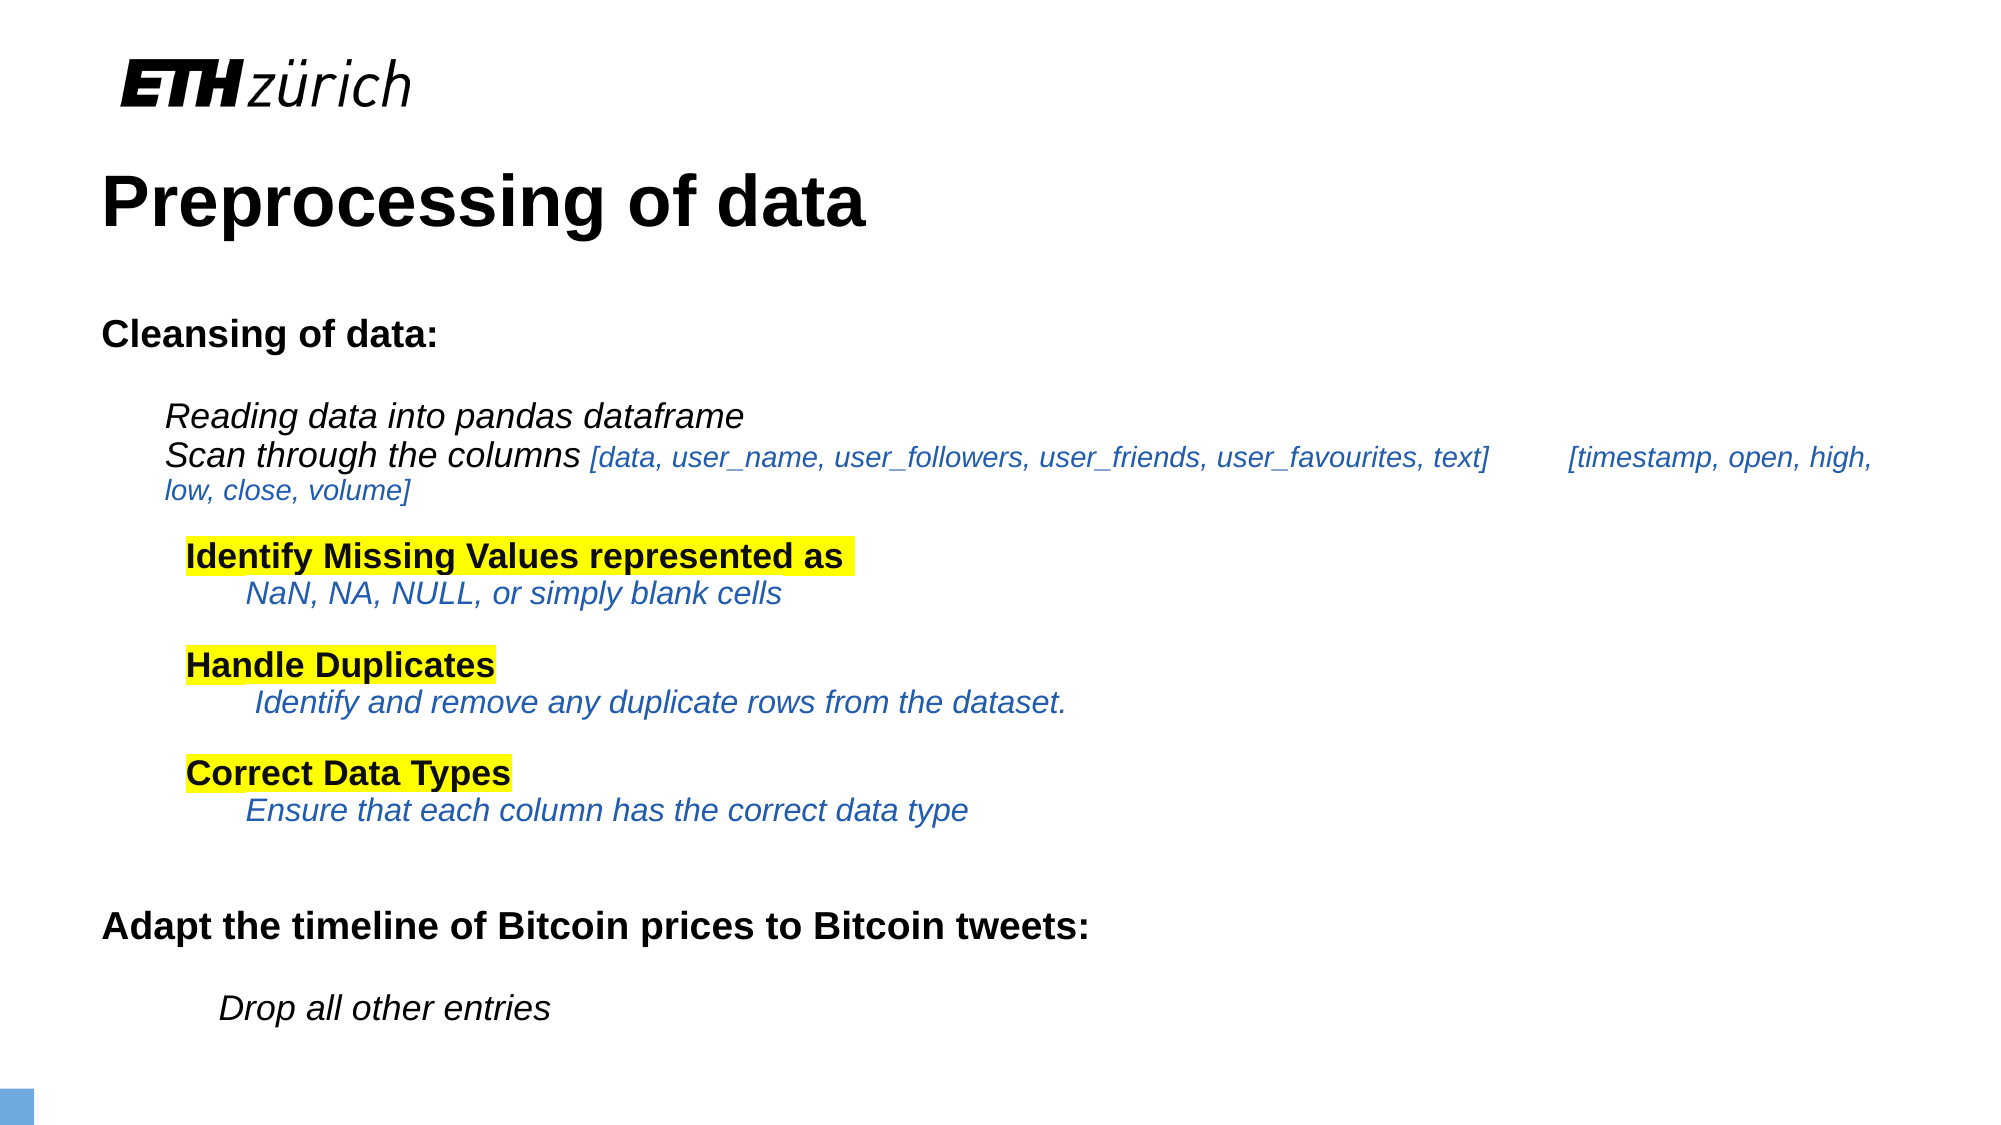

Preprocessing of data
Cleansing of data:

Reading data into pandas dataframe
Scan through the columns [data, user_name, user_followers, user_friends, user_favourites, text] and [timestamp, open, high, low, close, volume]

Identify Missing Values represented as
NaN, NA, NULL, or simply blank cells

Handle Duplicates
 Identify and remove any duplicate rows from the dataset.

Correct Data Types
Ensure that each column has the correct data type

Adapt the timeline of Bitcoin prices to Bitcoin tweets:

	Drop all other entries